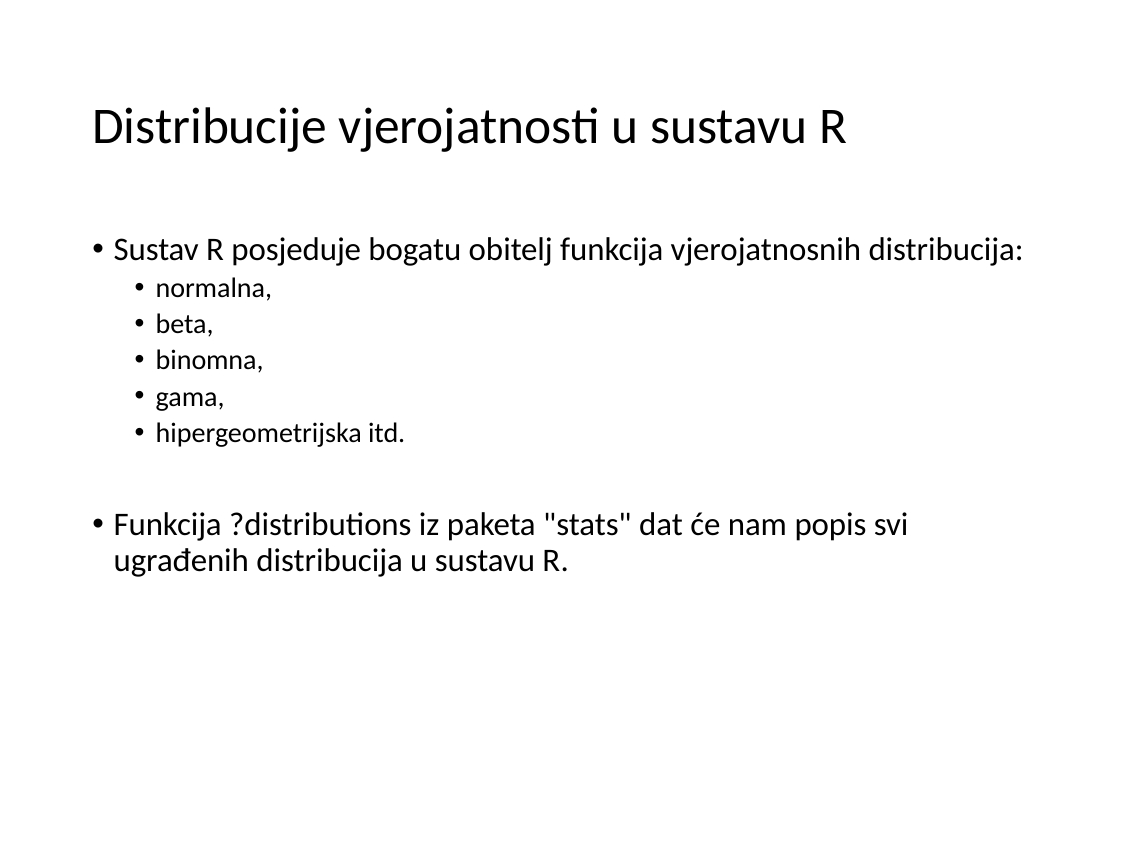

# Distribucije vjerojatnosti u sustavu R
Sustav R posjeduje bogatu obitelj funkcija vjerojatnosnih distribucija:
normalna,
beta,
binomna,
gama,
hipergeometrijska itd.

Funkcija ?distributions iz paketa "stats" dat će nam popis svi ugrađenih distribucija u sustavu R.